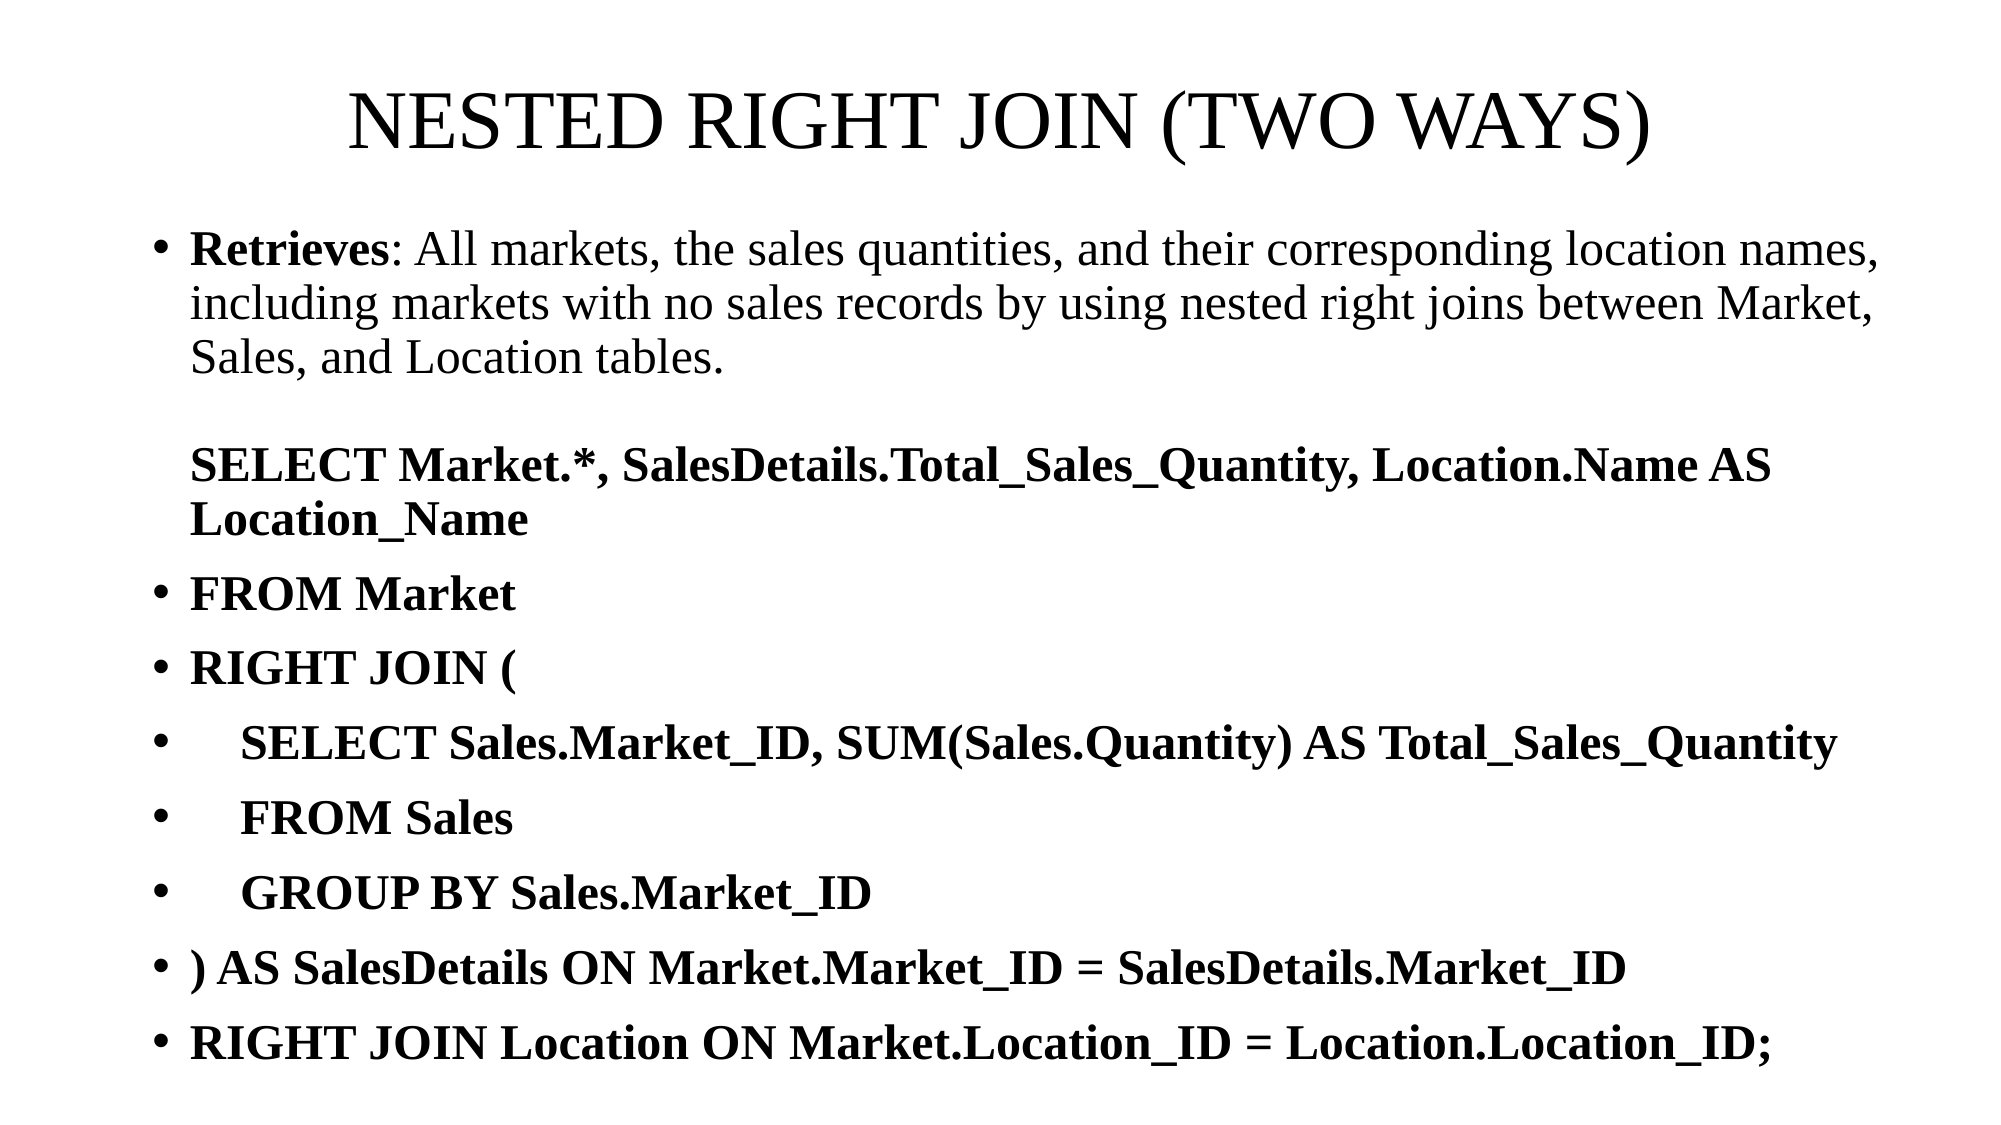

# NESTED RIGHT JOIN (TWO WAYS)
Retrieves: All markets, the sales quantities, and their corresponding location names, including markets with no sales records by using nested right joins between Market, Sales, and Location tables.
SELECT Market.*, SalesDetails.Total_Sales_Quantity, Location.Name AS Location_Name
FROM Market
RIGHT JOIN (
    SELECT Sales.Market_ID, SUM(Sales.Quantity) AS Total_Sales_Quantity
    FROM Sales
    GROUP BY Sales.Market_ID
) AS SalesDetails ON Market.Market_ID = SalesDetails.Market_ID
RIGHT JOIN Location ON Market.Location_ID = Location.Location_ID;